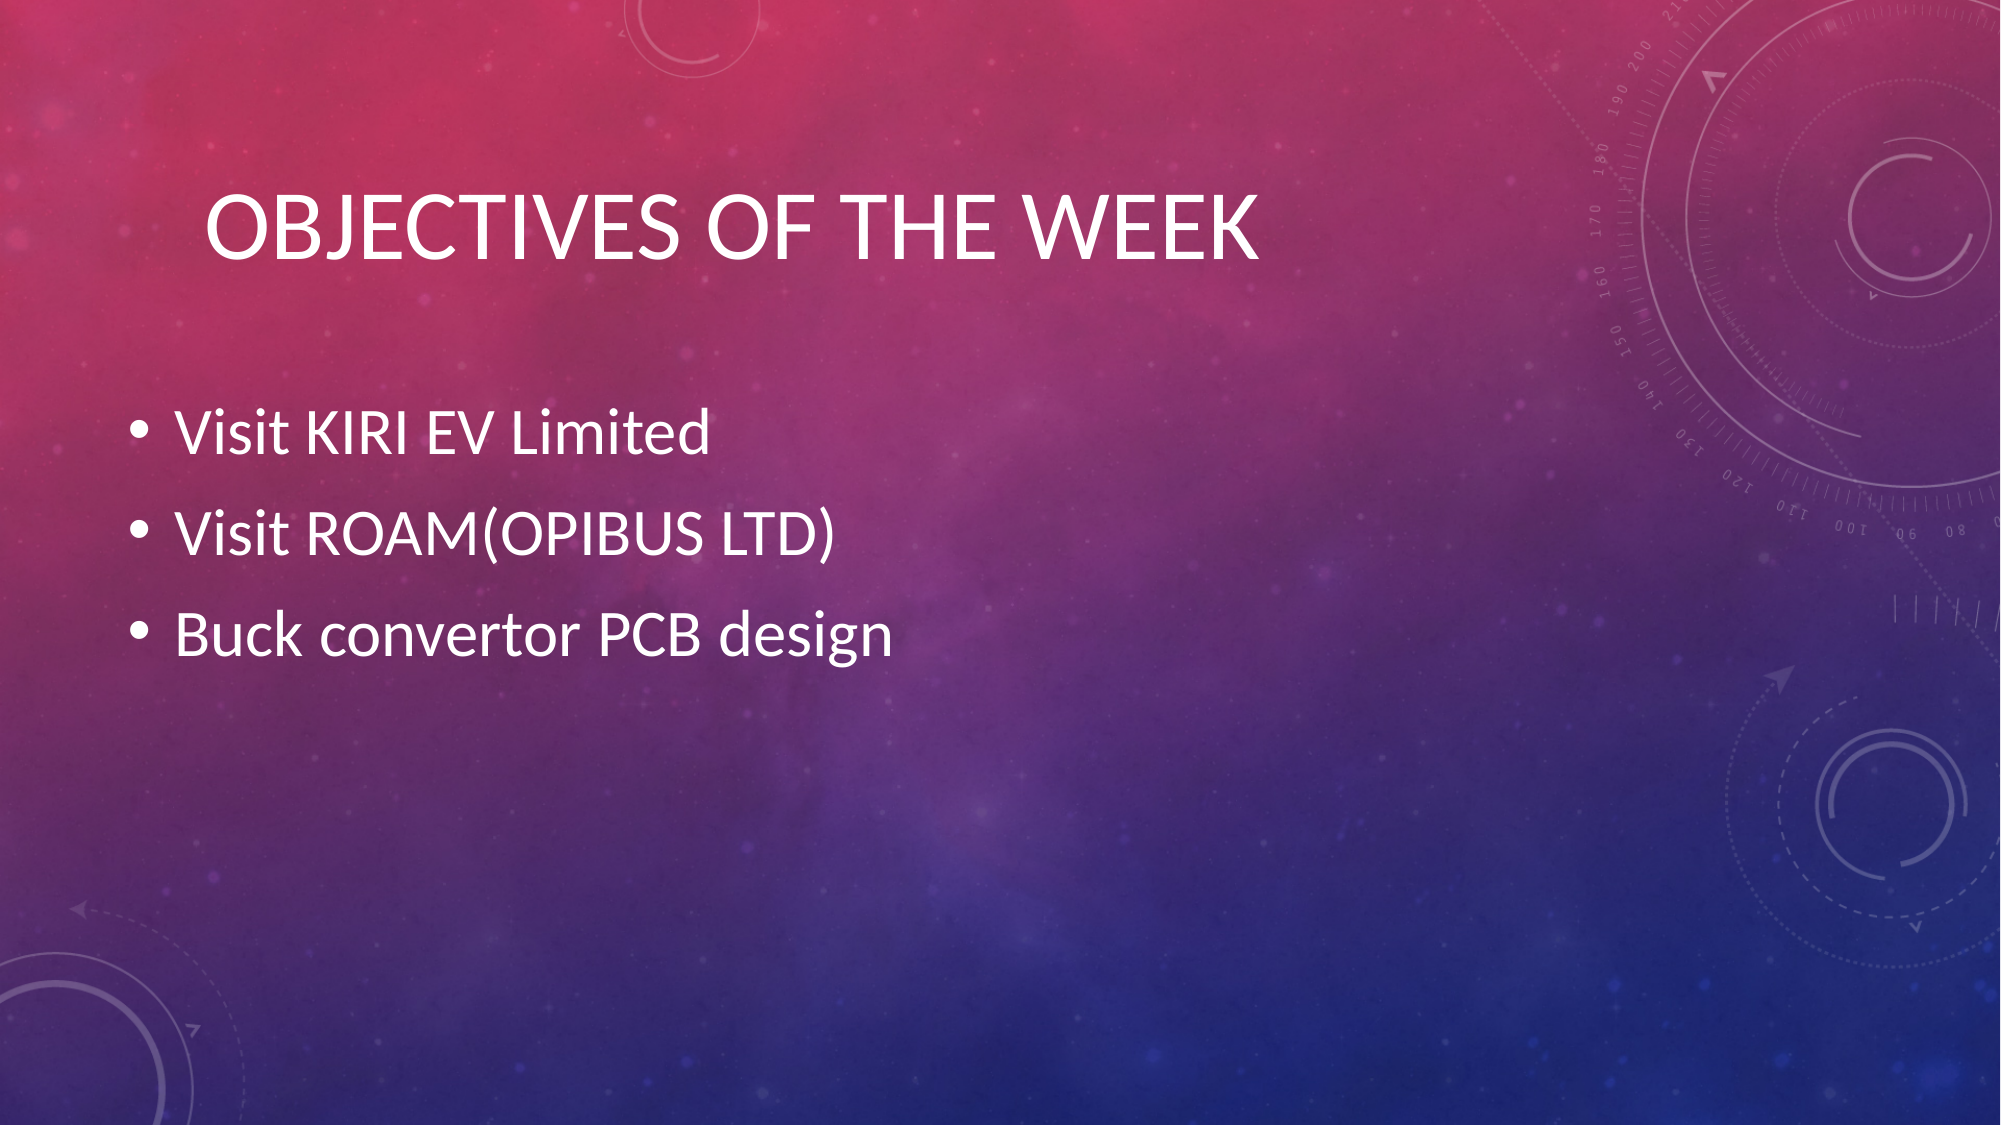

# Objectives of the week
Visit KIRI EV Limited
Visit ROAM(OPIBUS LTD)
Buck convertor PCB design